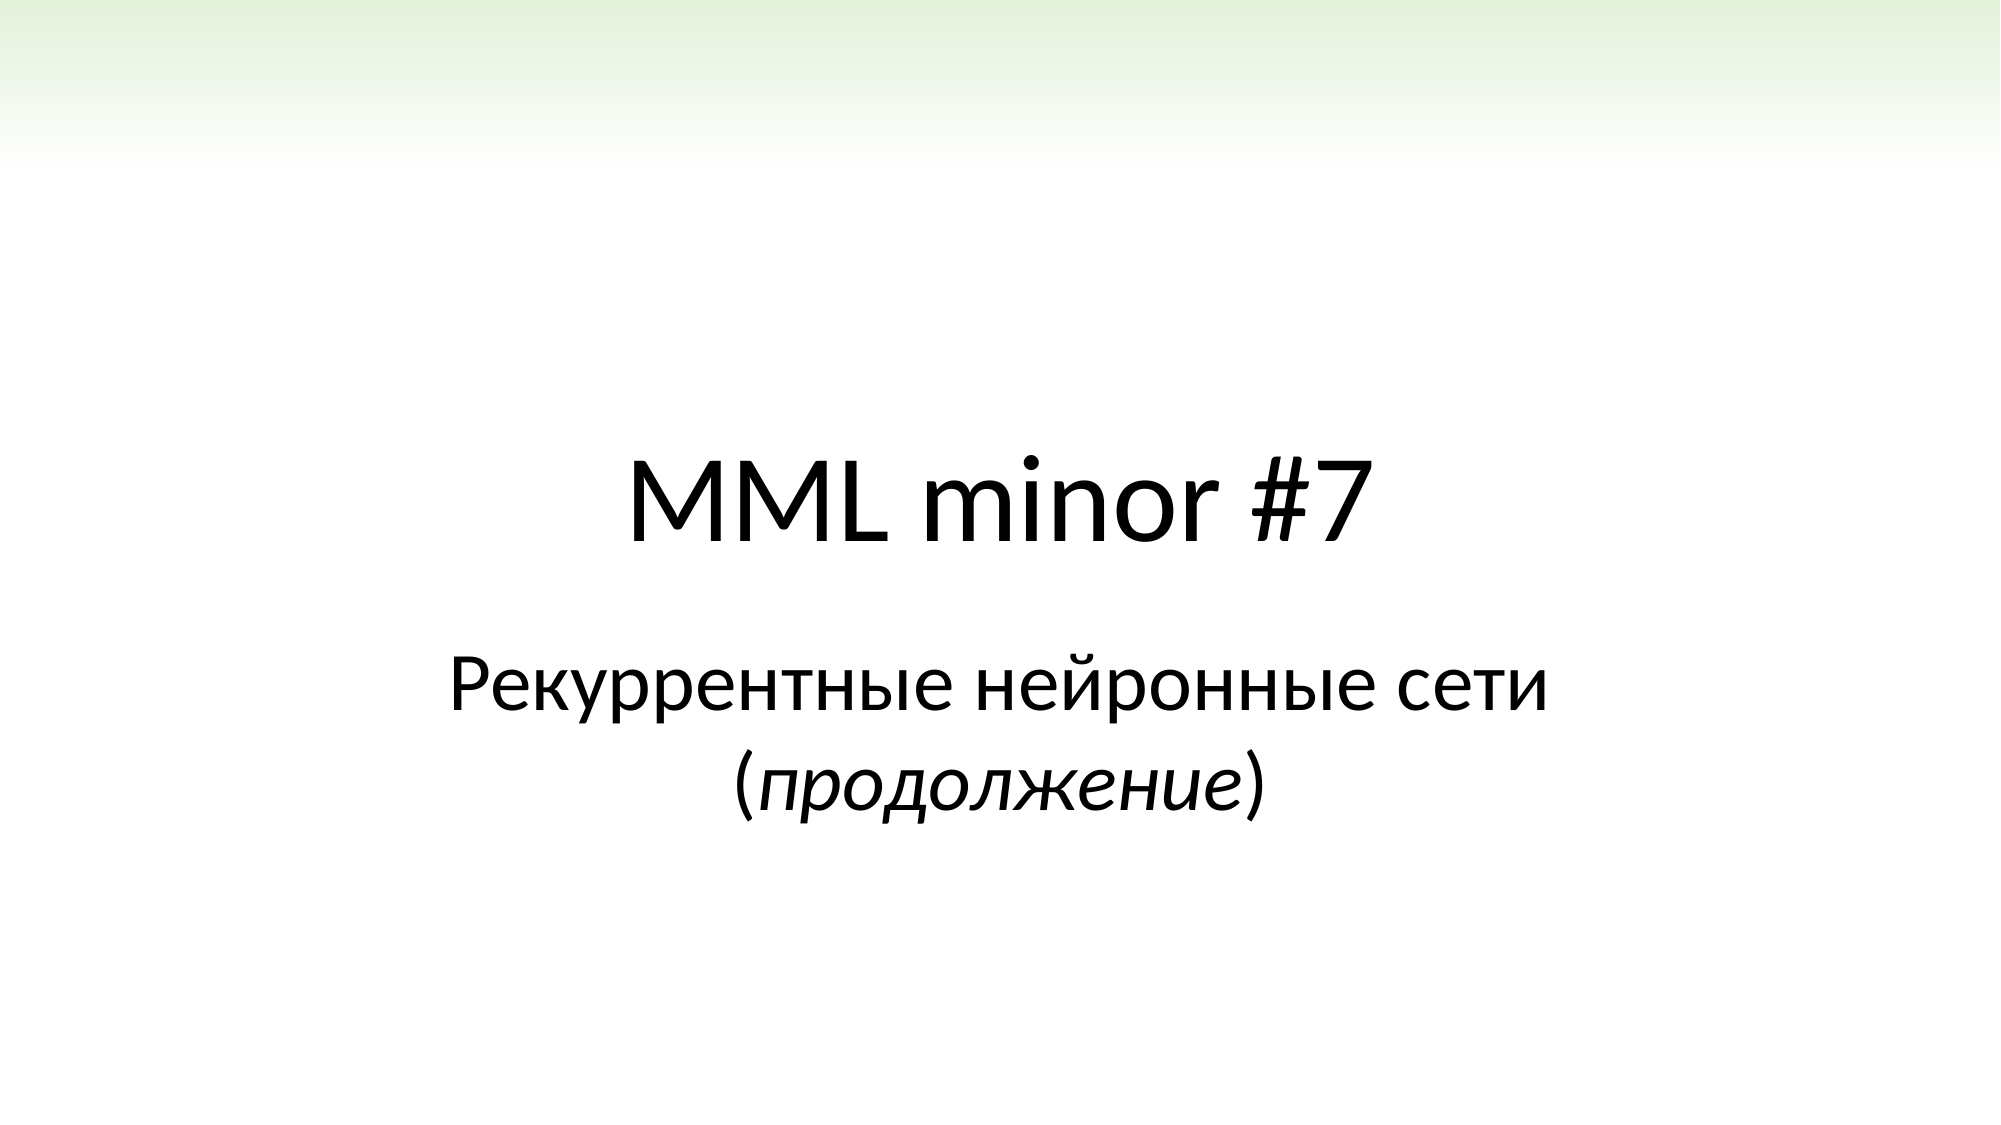

# MML minor #7
Рекуррентные нейронные сети (продолжение)